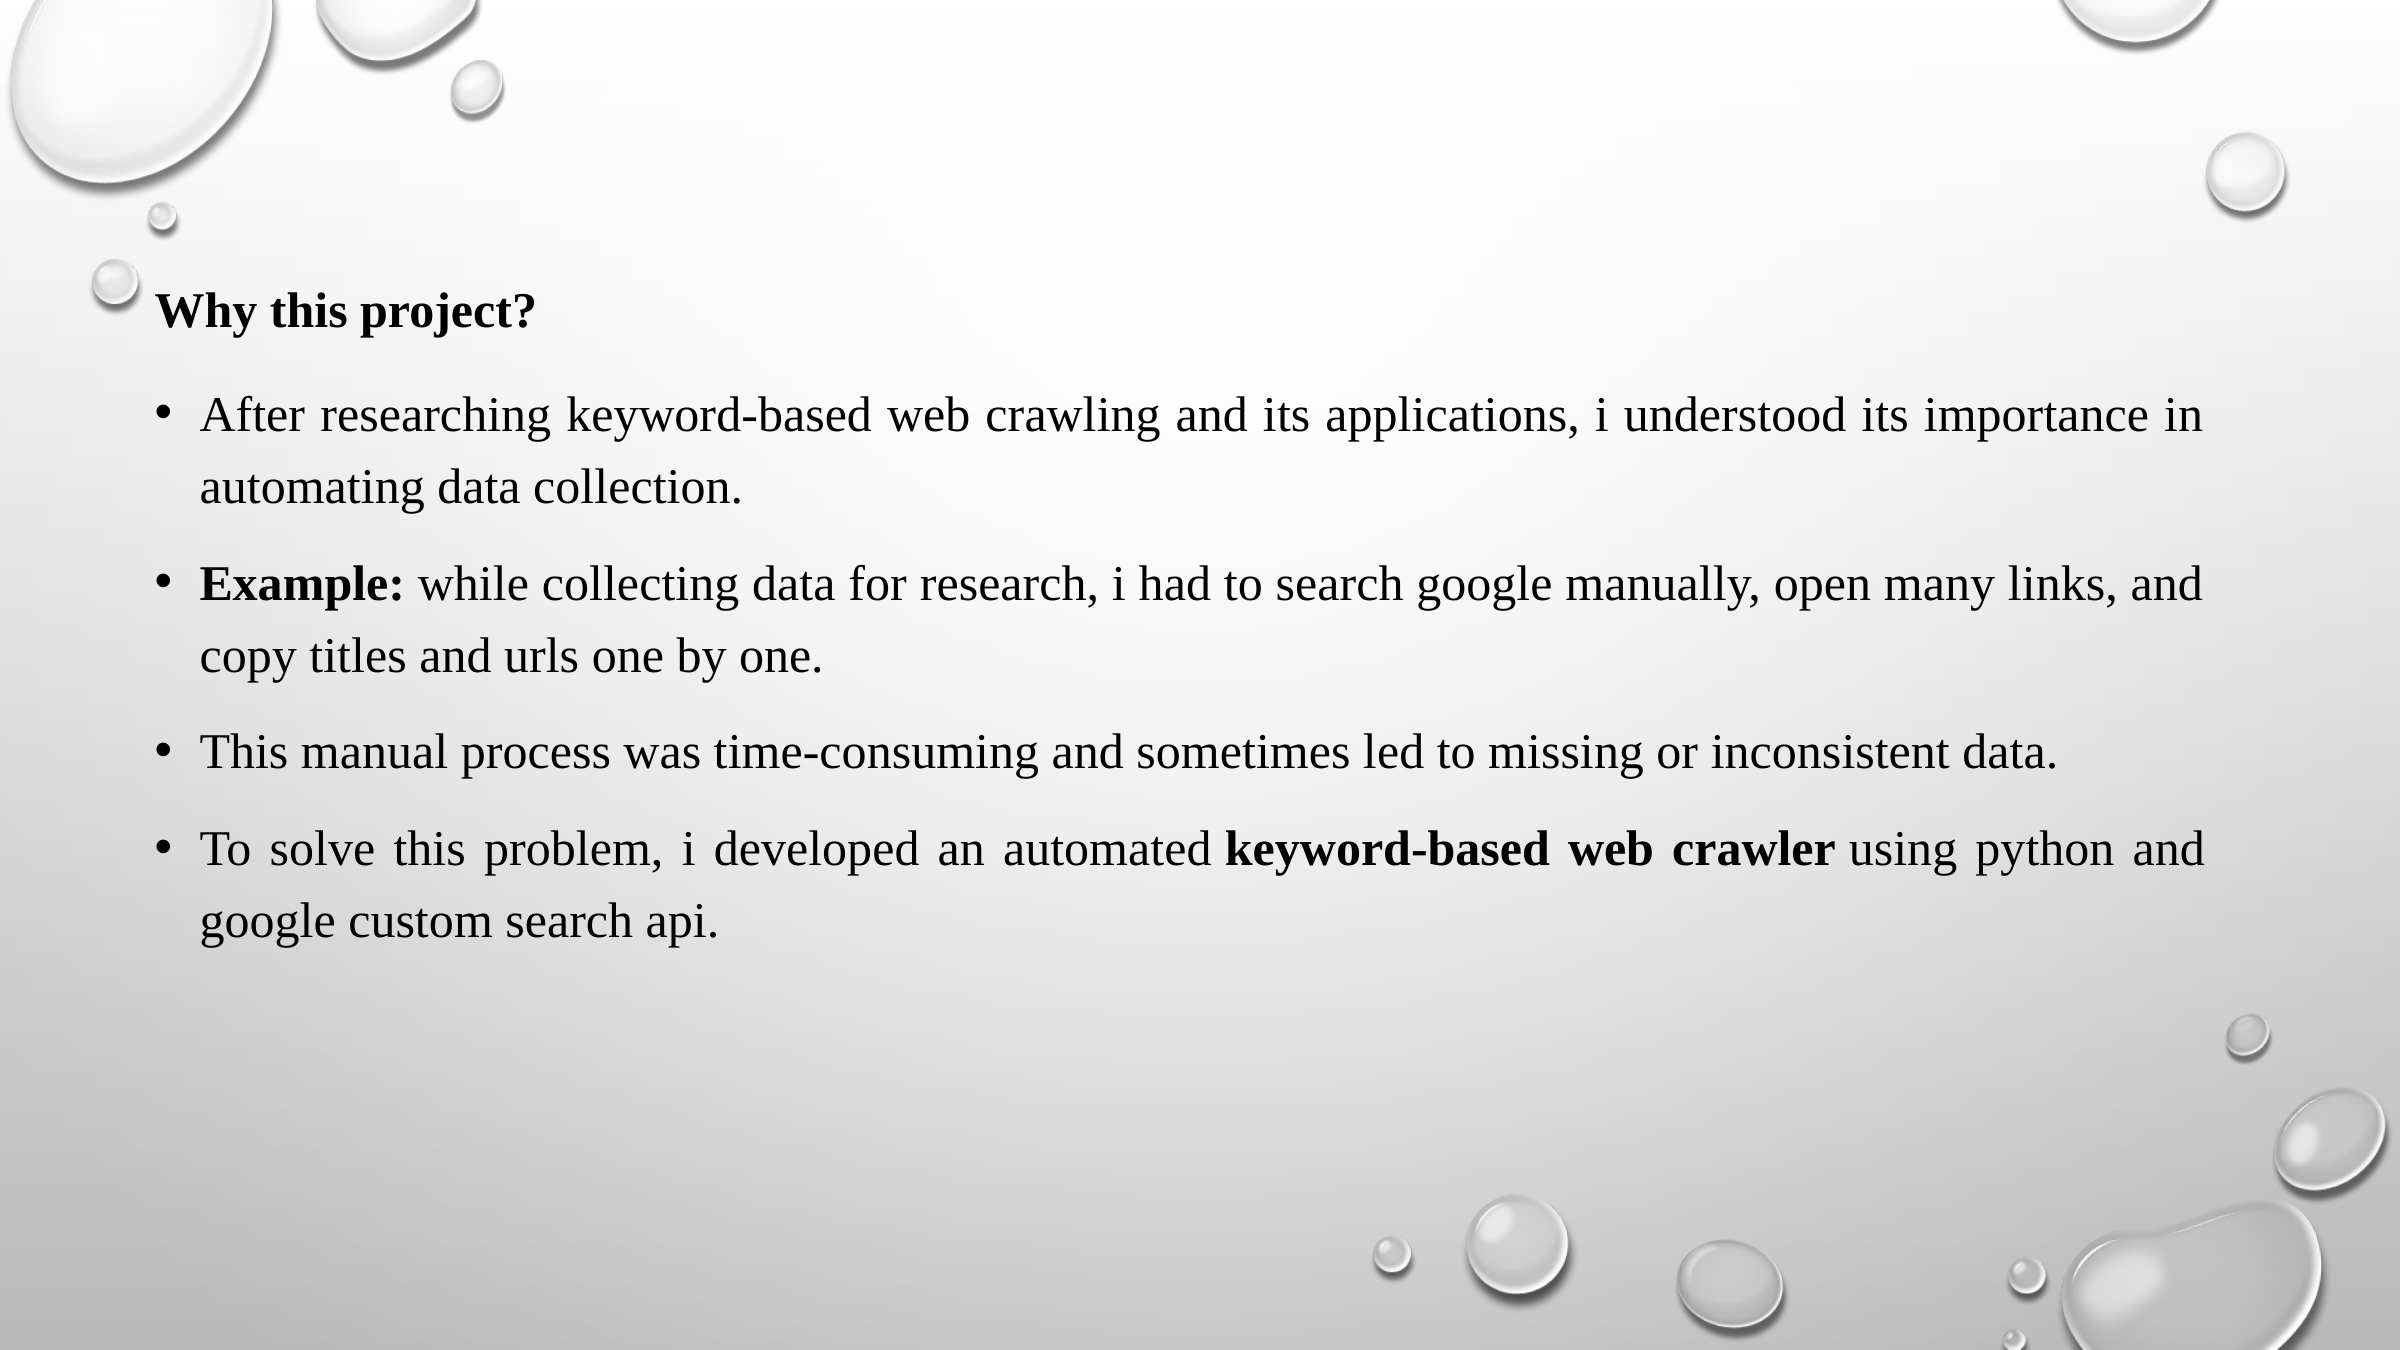

Why this project?
After researching keyword-based web crawling and its applications, i understood its importance in automating data collection.
Example: while collecting data for research, i had to search google manually, open many links, and copy titles and urls one by one.
This manual process was time-consuming and sometimes led to missing or inconsistent data.
To solve this problem, i developed an automated keyword-based web crawler using python and google custom search api.